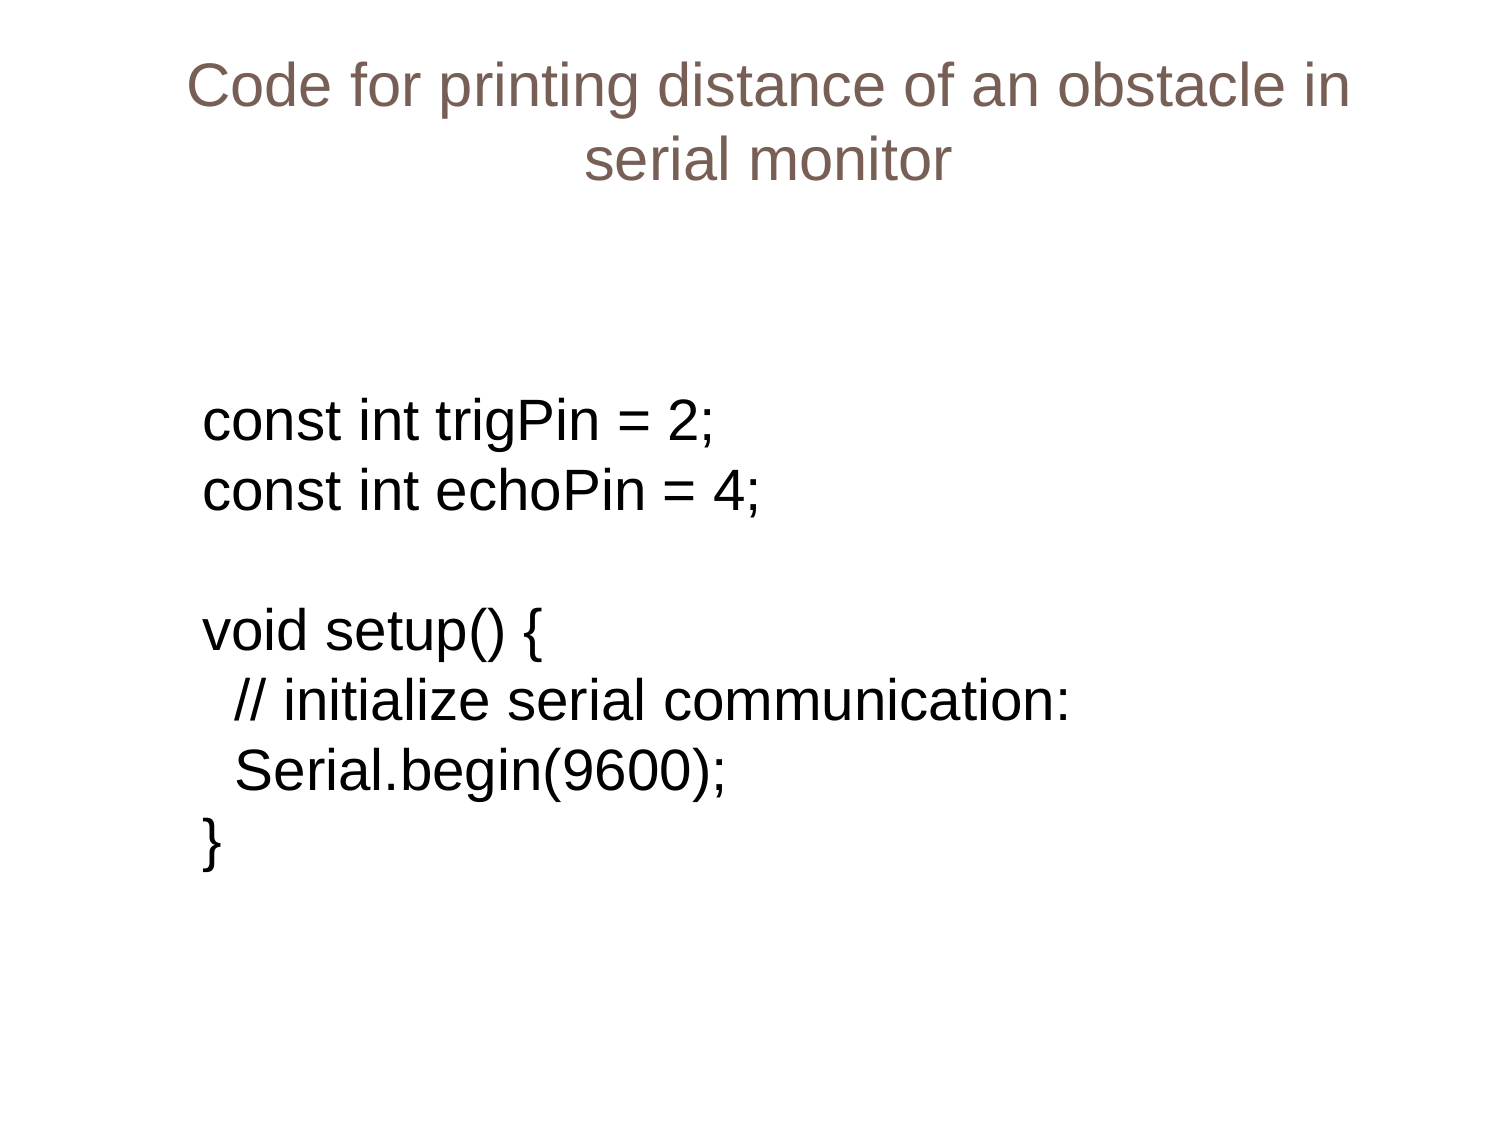

Code for printing distance of an obstacle in serial monitor
const int trigPin = 2;
const int echoPin = 4;

void setup() {
  // initialize serial communication:
  Serial.begin(9600);
}